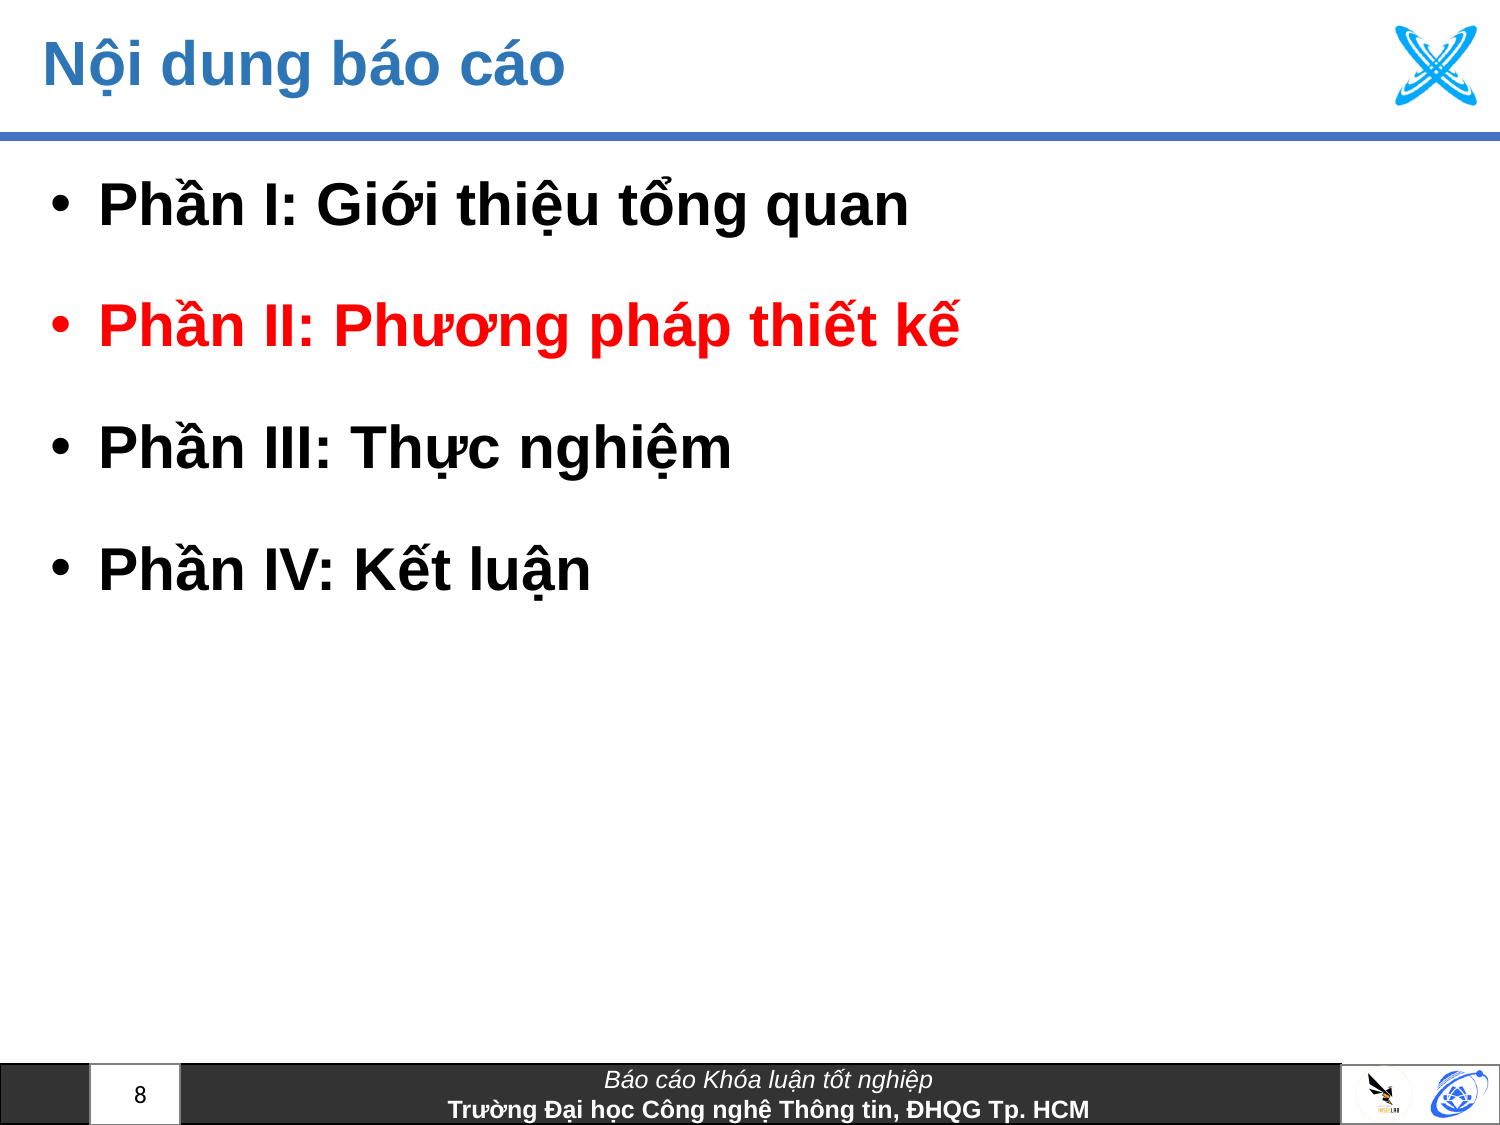

# Nội dung báo cáo
Phần I: Giới thiệu tổng quan
Phần II: Phương pháp thiết kế
Phần III: Thực nghiệm
Phần IV: Kết luận

8